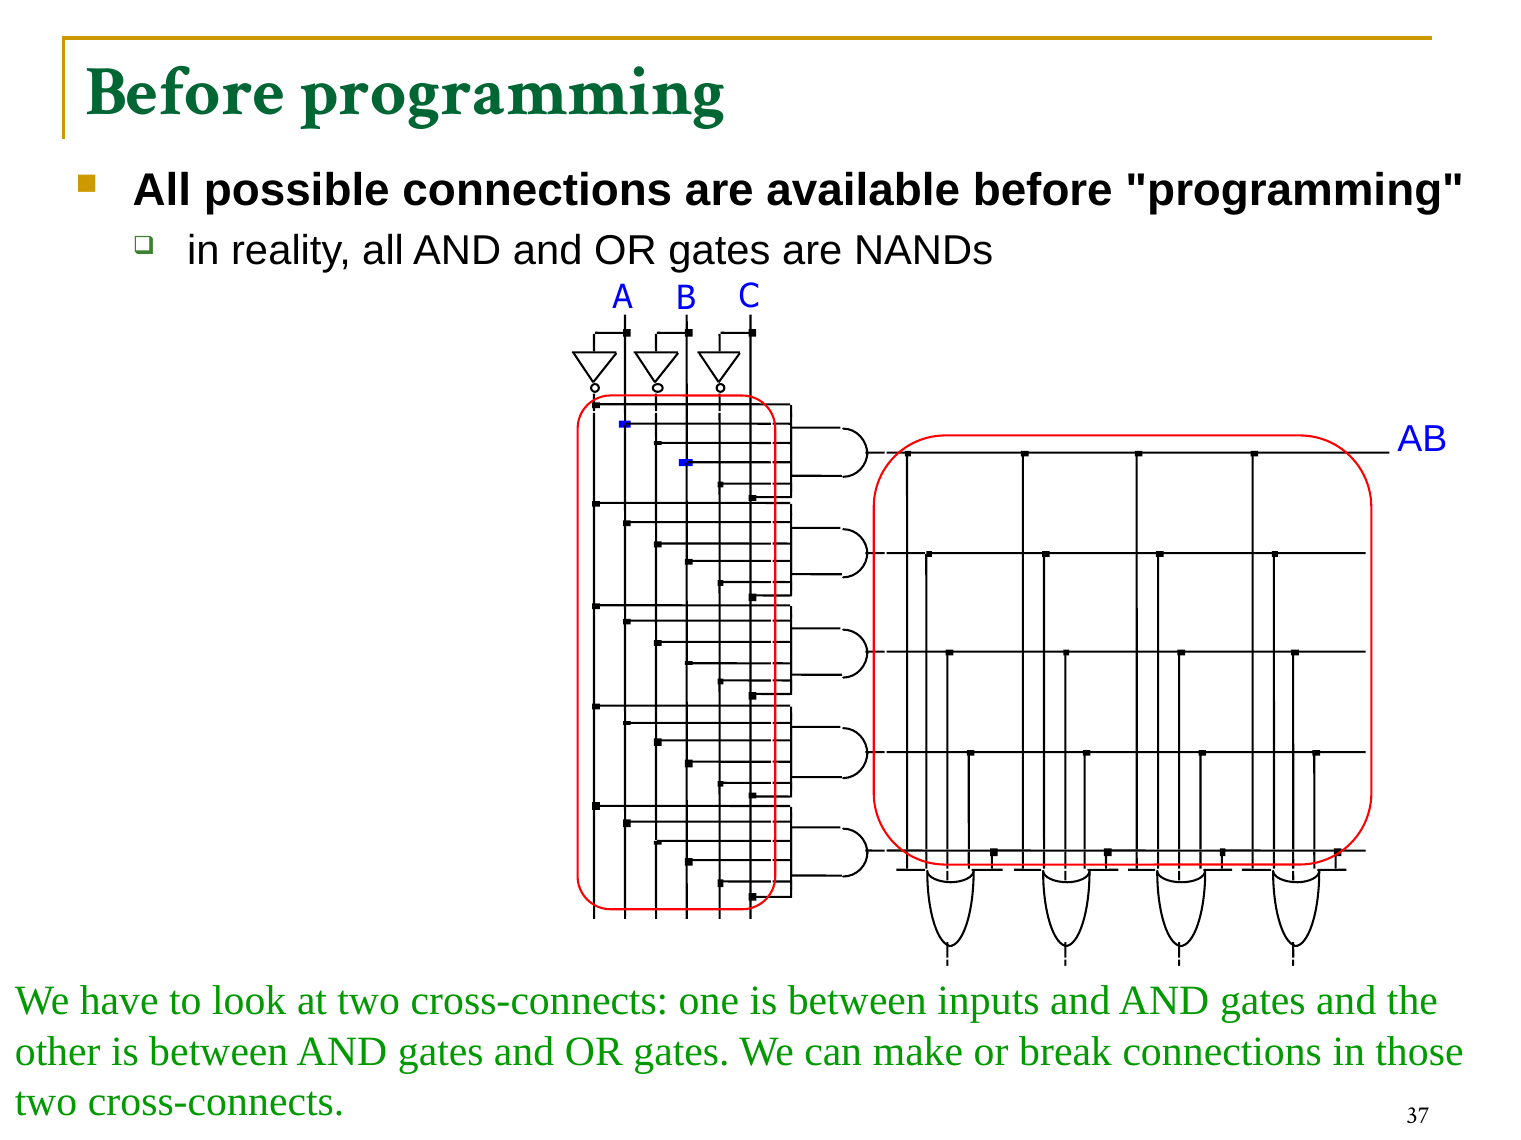

# Before programming
All possible connections are available before "programming"
in reality, all AND and OR gates are NANDs
C
A
B

AB

We have to look at two cross-connects: one is between inputs and AND gates and the other is between AND gates and OR gates. We can make or break connections in those two cross-connects.
37